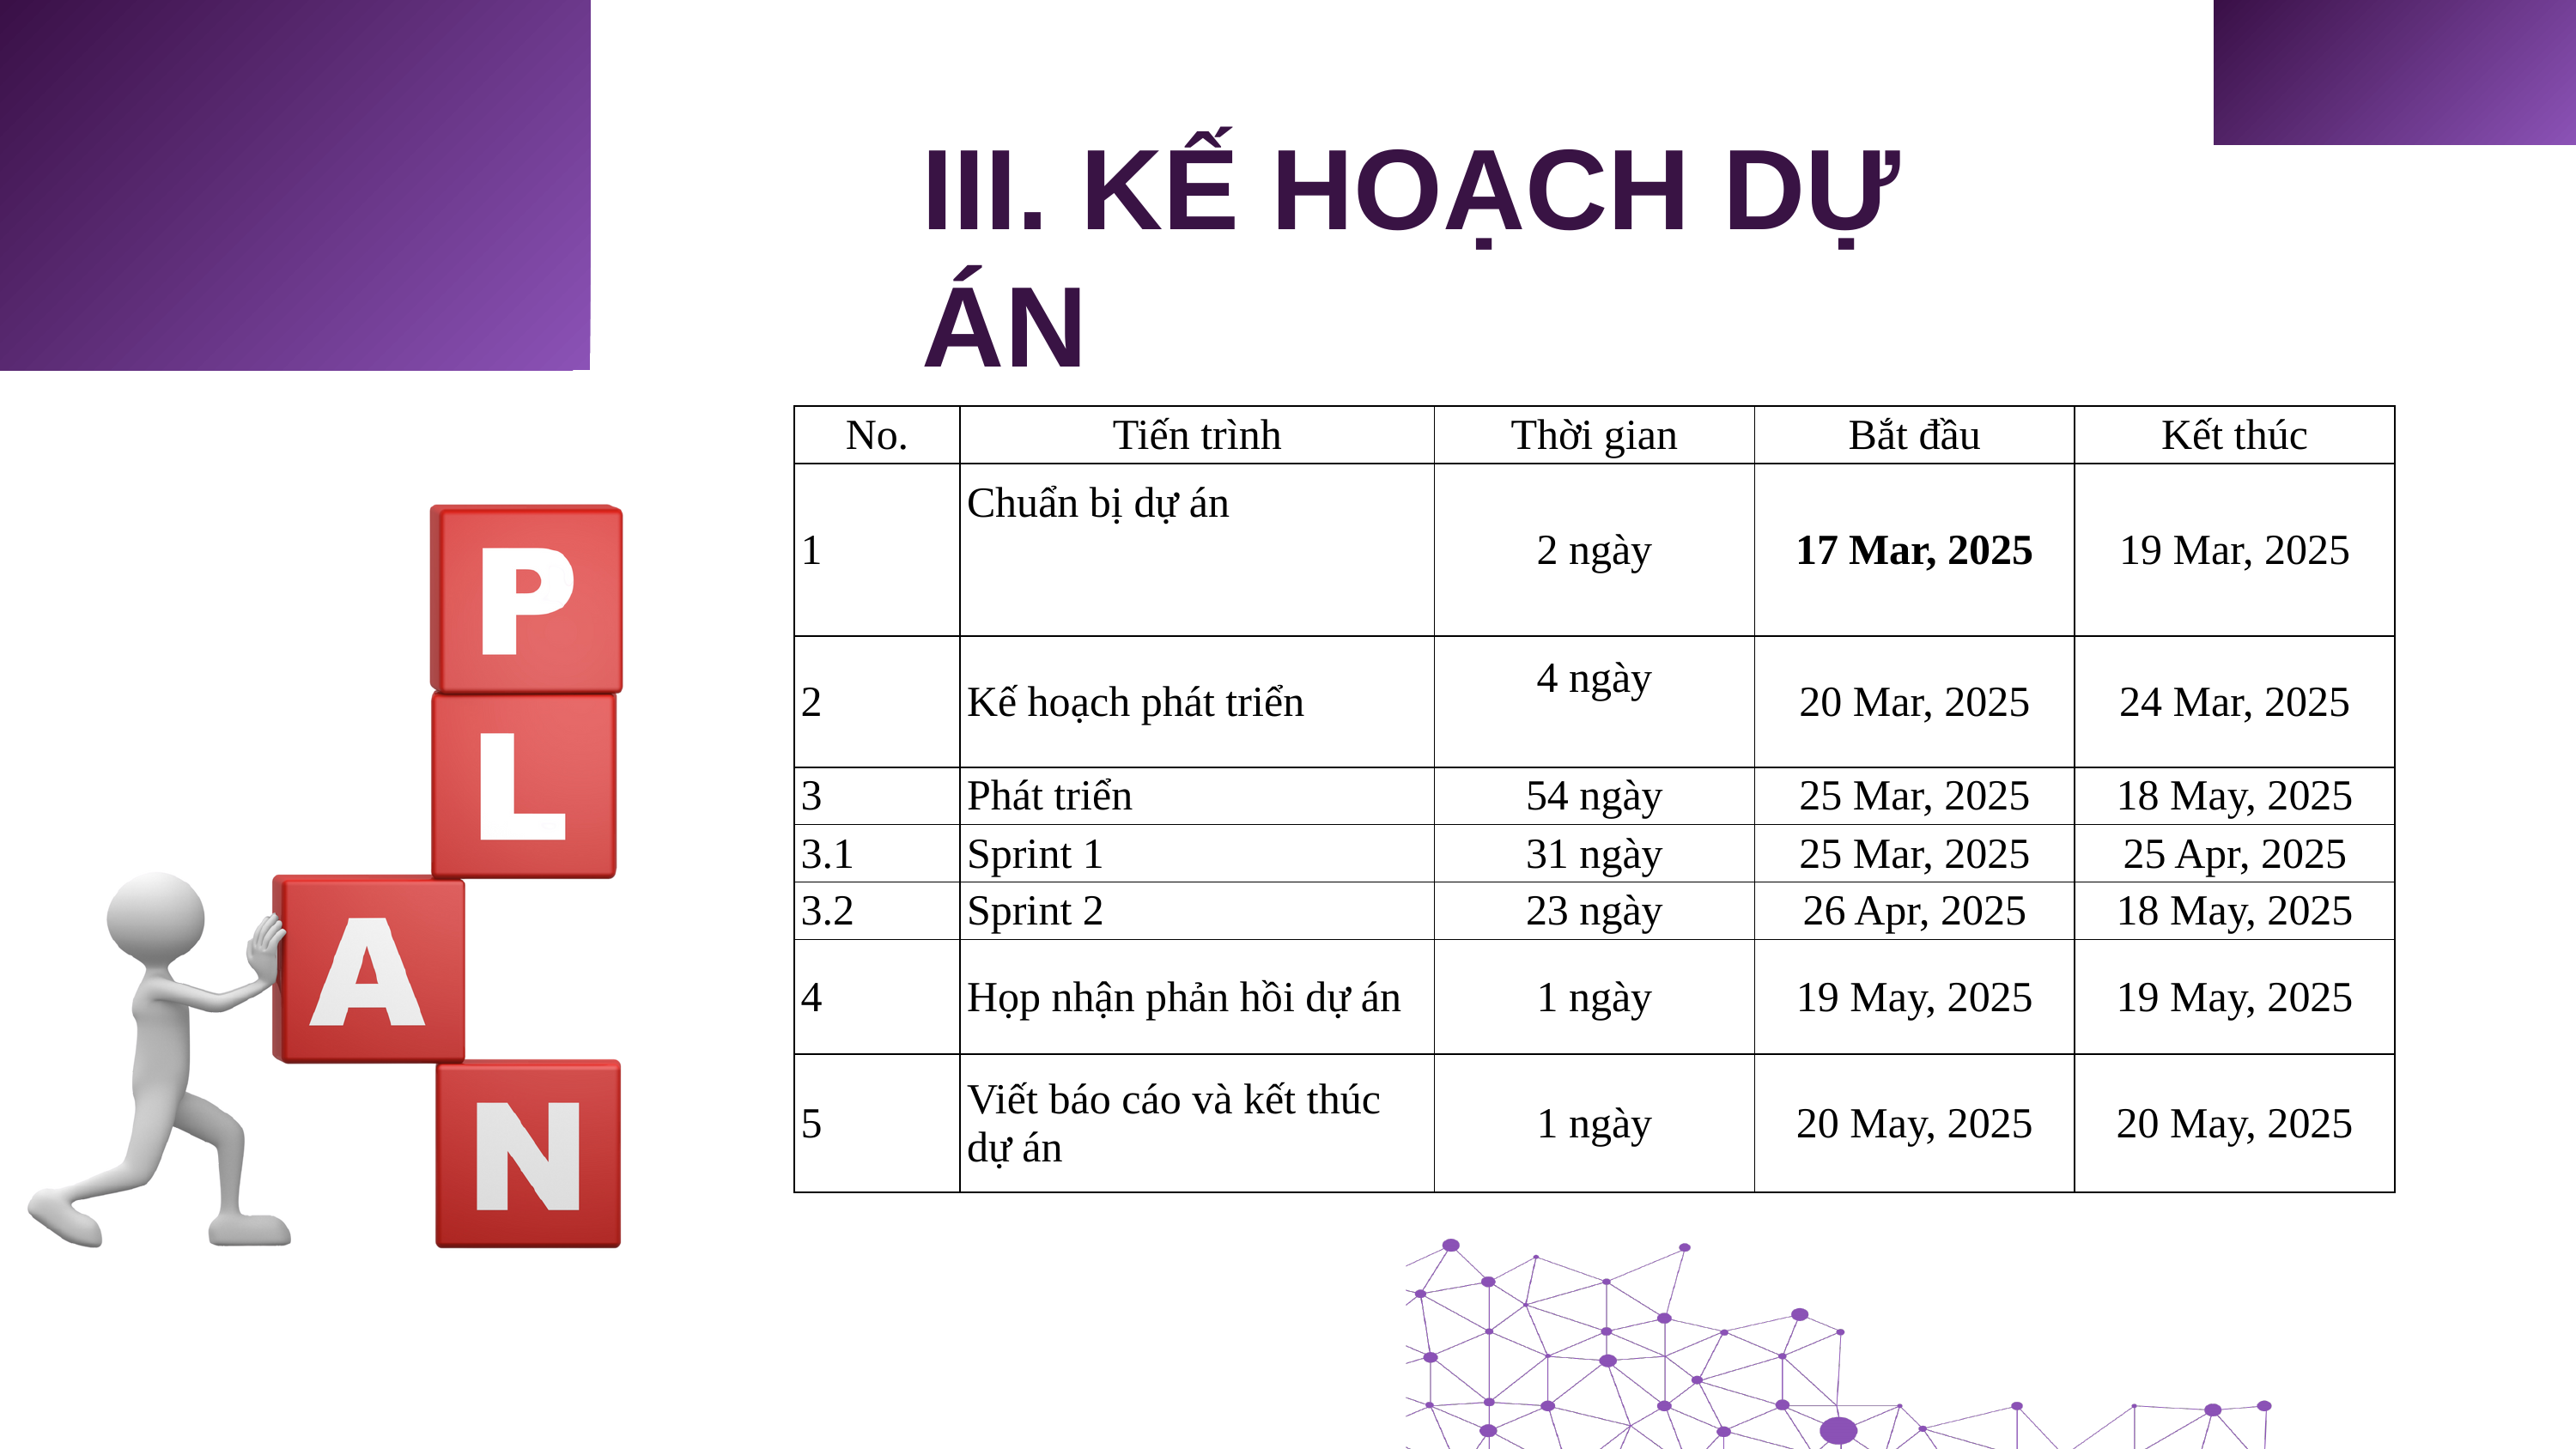

III. KẾ HOẠCH DỰ ÁN
| No.​ | Tiến trình​ | Thời gian​ | Bắt đầu​ | Kết thúc​ |
| --- | --- | --- | --- | --- |
| 1​ | Chuẩn bị dự án | 2 ngày​ | 17 Mar, 2025 | 19 Mar, 2025 |
| 2​ | Kế hoạch phát triển | 4 ngày | 20 Mar, 2025 | 24 Mar, 2025 |
| 3​ | Phát triển​ | 54 ngày​ | 25 Mar, 2025 | 18 May, 2025 |
| 3.1​ | Sprint 1​ | 31 ngày​ | 25 Mar, 2025 | 25 Apr, 2025 |
| 3.2​ | Sprint 2​ | 23 ngày​ | 26 Apr, 2025 | 18 May, 2025 |
| 4​ | Họp nhận phản hồi dự án ​ | 1 ngày​ | 19 May, 2025 | 19 May, 2025 |
| 5​ | Viết báo cáo và kết thúc dự án​ | 1 ngày​ | 20 May, 2025 | 20 May, 2025 |